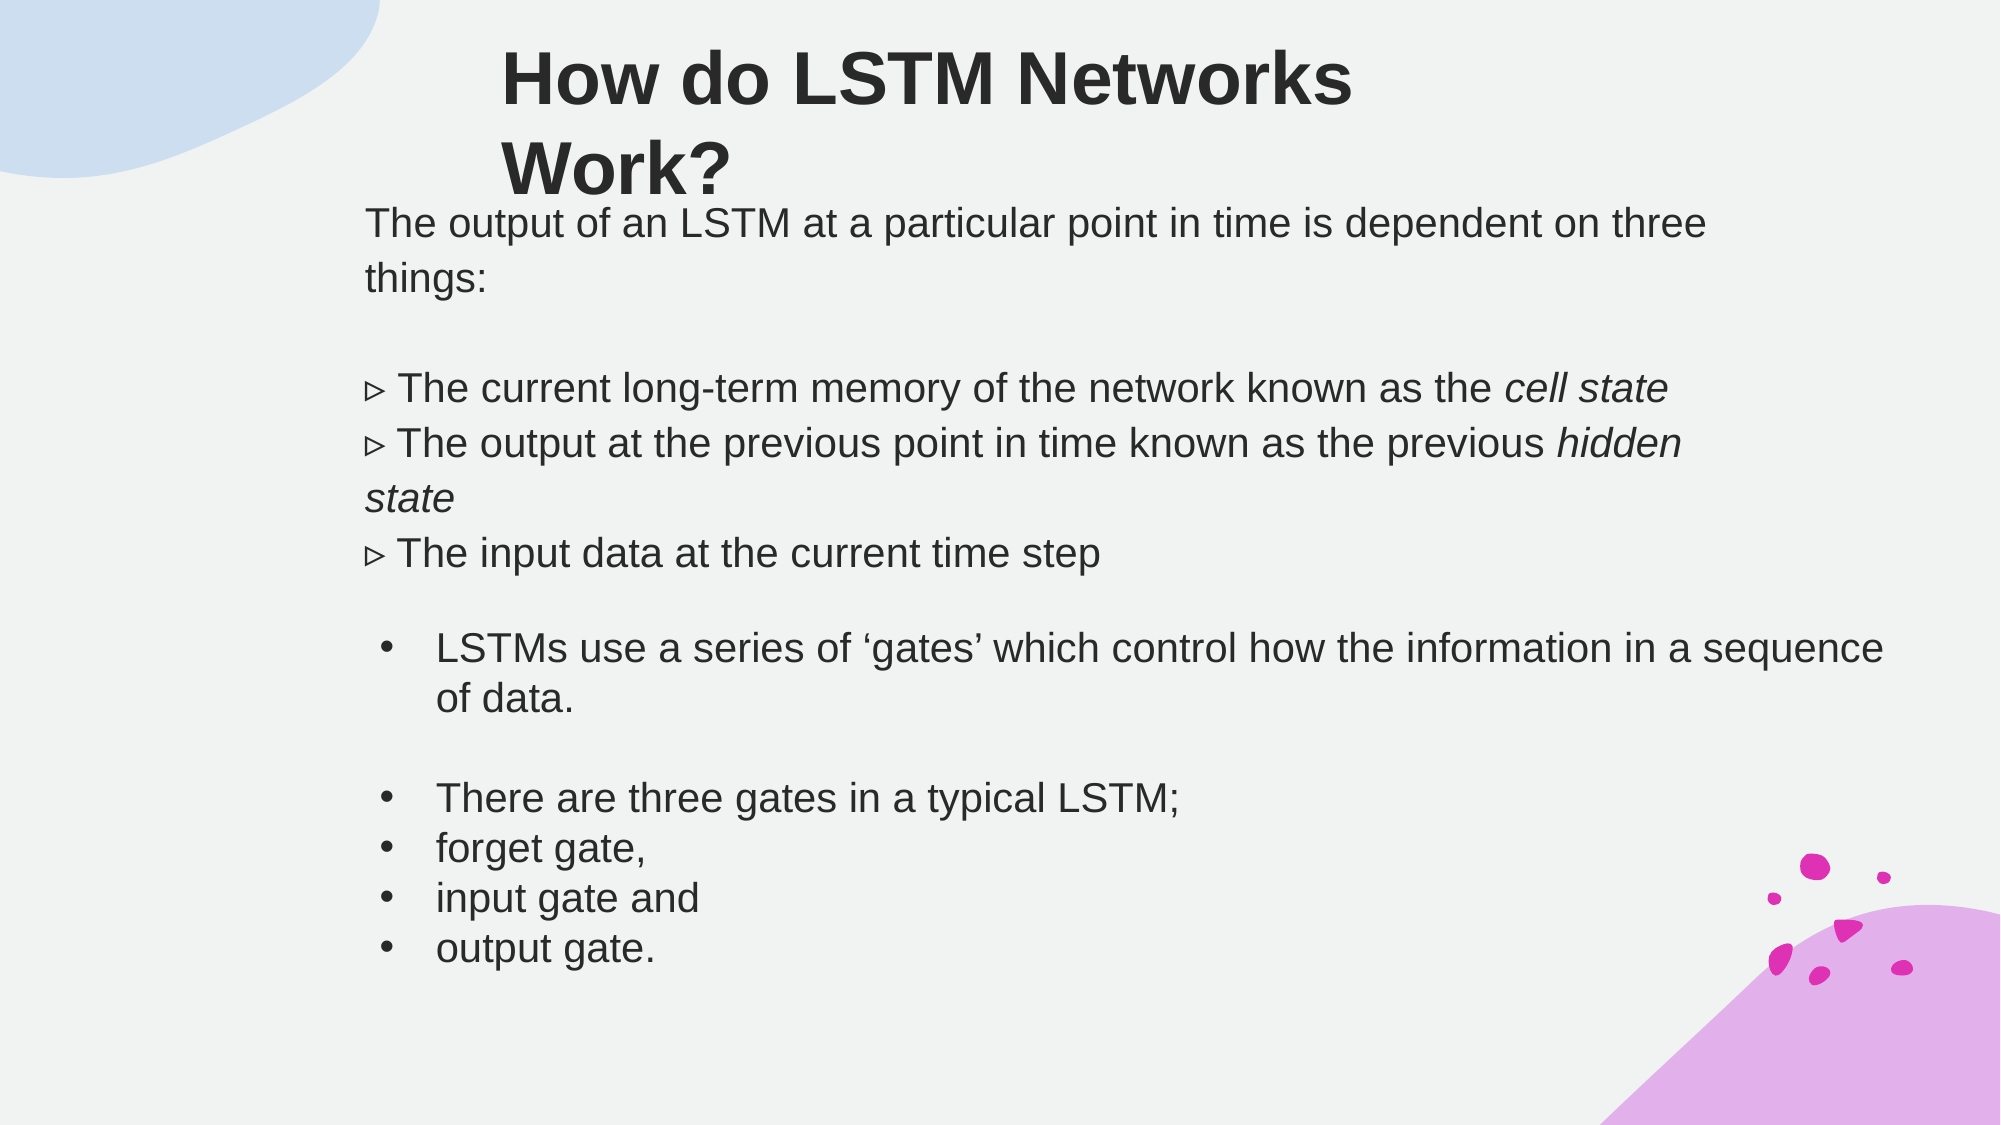

# How do LSTM Networks Work?
The output of an LSTM at a particular point in time is dependent on three things:
▹ The current long-term memory of the network known as the cell state
▹ The output at the previous point in time known as the previous hidden state
▹ The input data at the current time step
LSTMs use a series of ‘gates’ which control how the information in a sequence of data.

There are three gates in a typical LSTM;
forget gate,
input gate and
output gate.